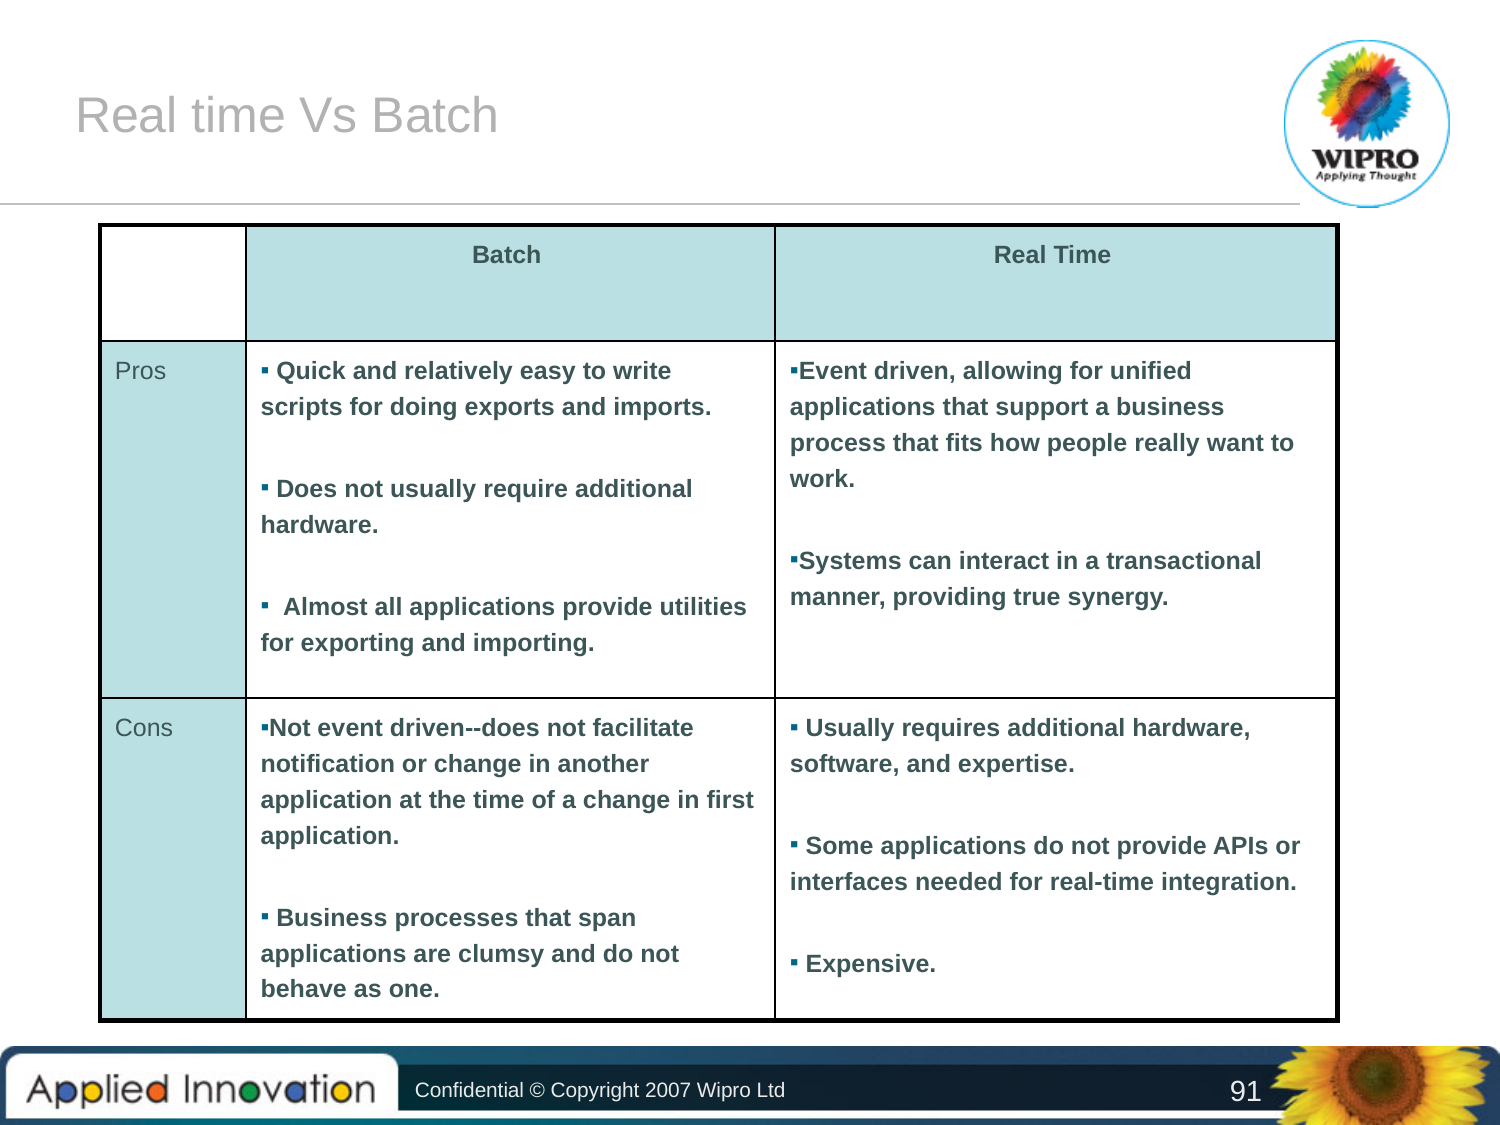

Real time Vs Batch

Batch
Real Time
Pros
 Quick and relatively easy to write scripts for doing exports and imports.

 Does not usually require additional hardware.

  Almost all applications provide utilities for exporting and importing.
Event driven, allowing for unified applications that support a business process that fits how people really want to work.

Systems can interact in a transactional manner, providing true synergy.
Cons
Not event driven--does not facilitate notification or change in another application at the time of a change in first application.

 Business processes that span applications are clumsy and do not behave as one.
 Usually requires additional hardware, software, and expertise.

 Some applications do not provide APIs or interfaces needed for real-time integration.

 Expensive.
Confidential © Copyright 2007 Wipro Ltd